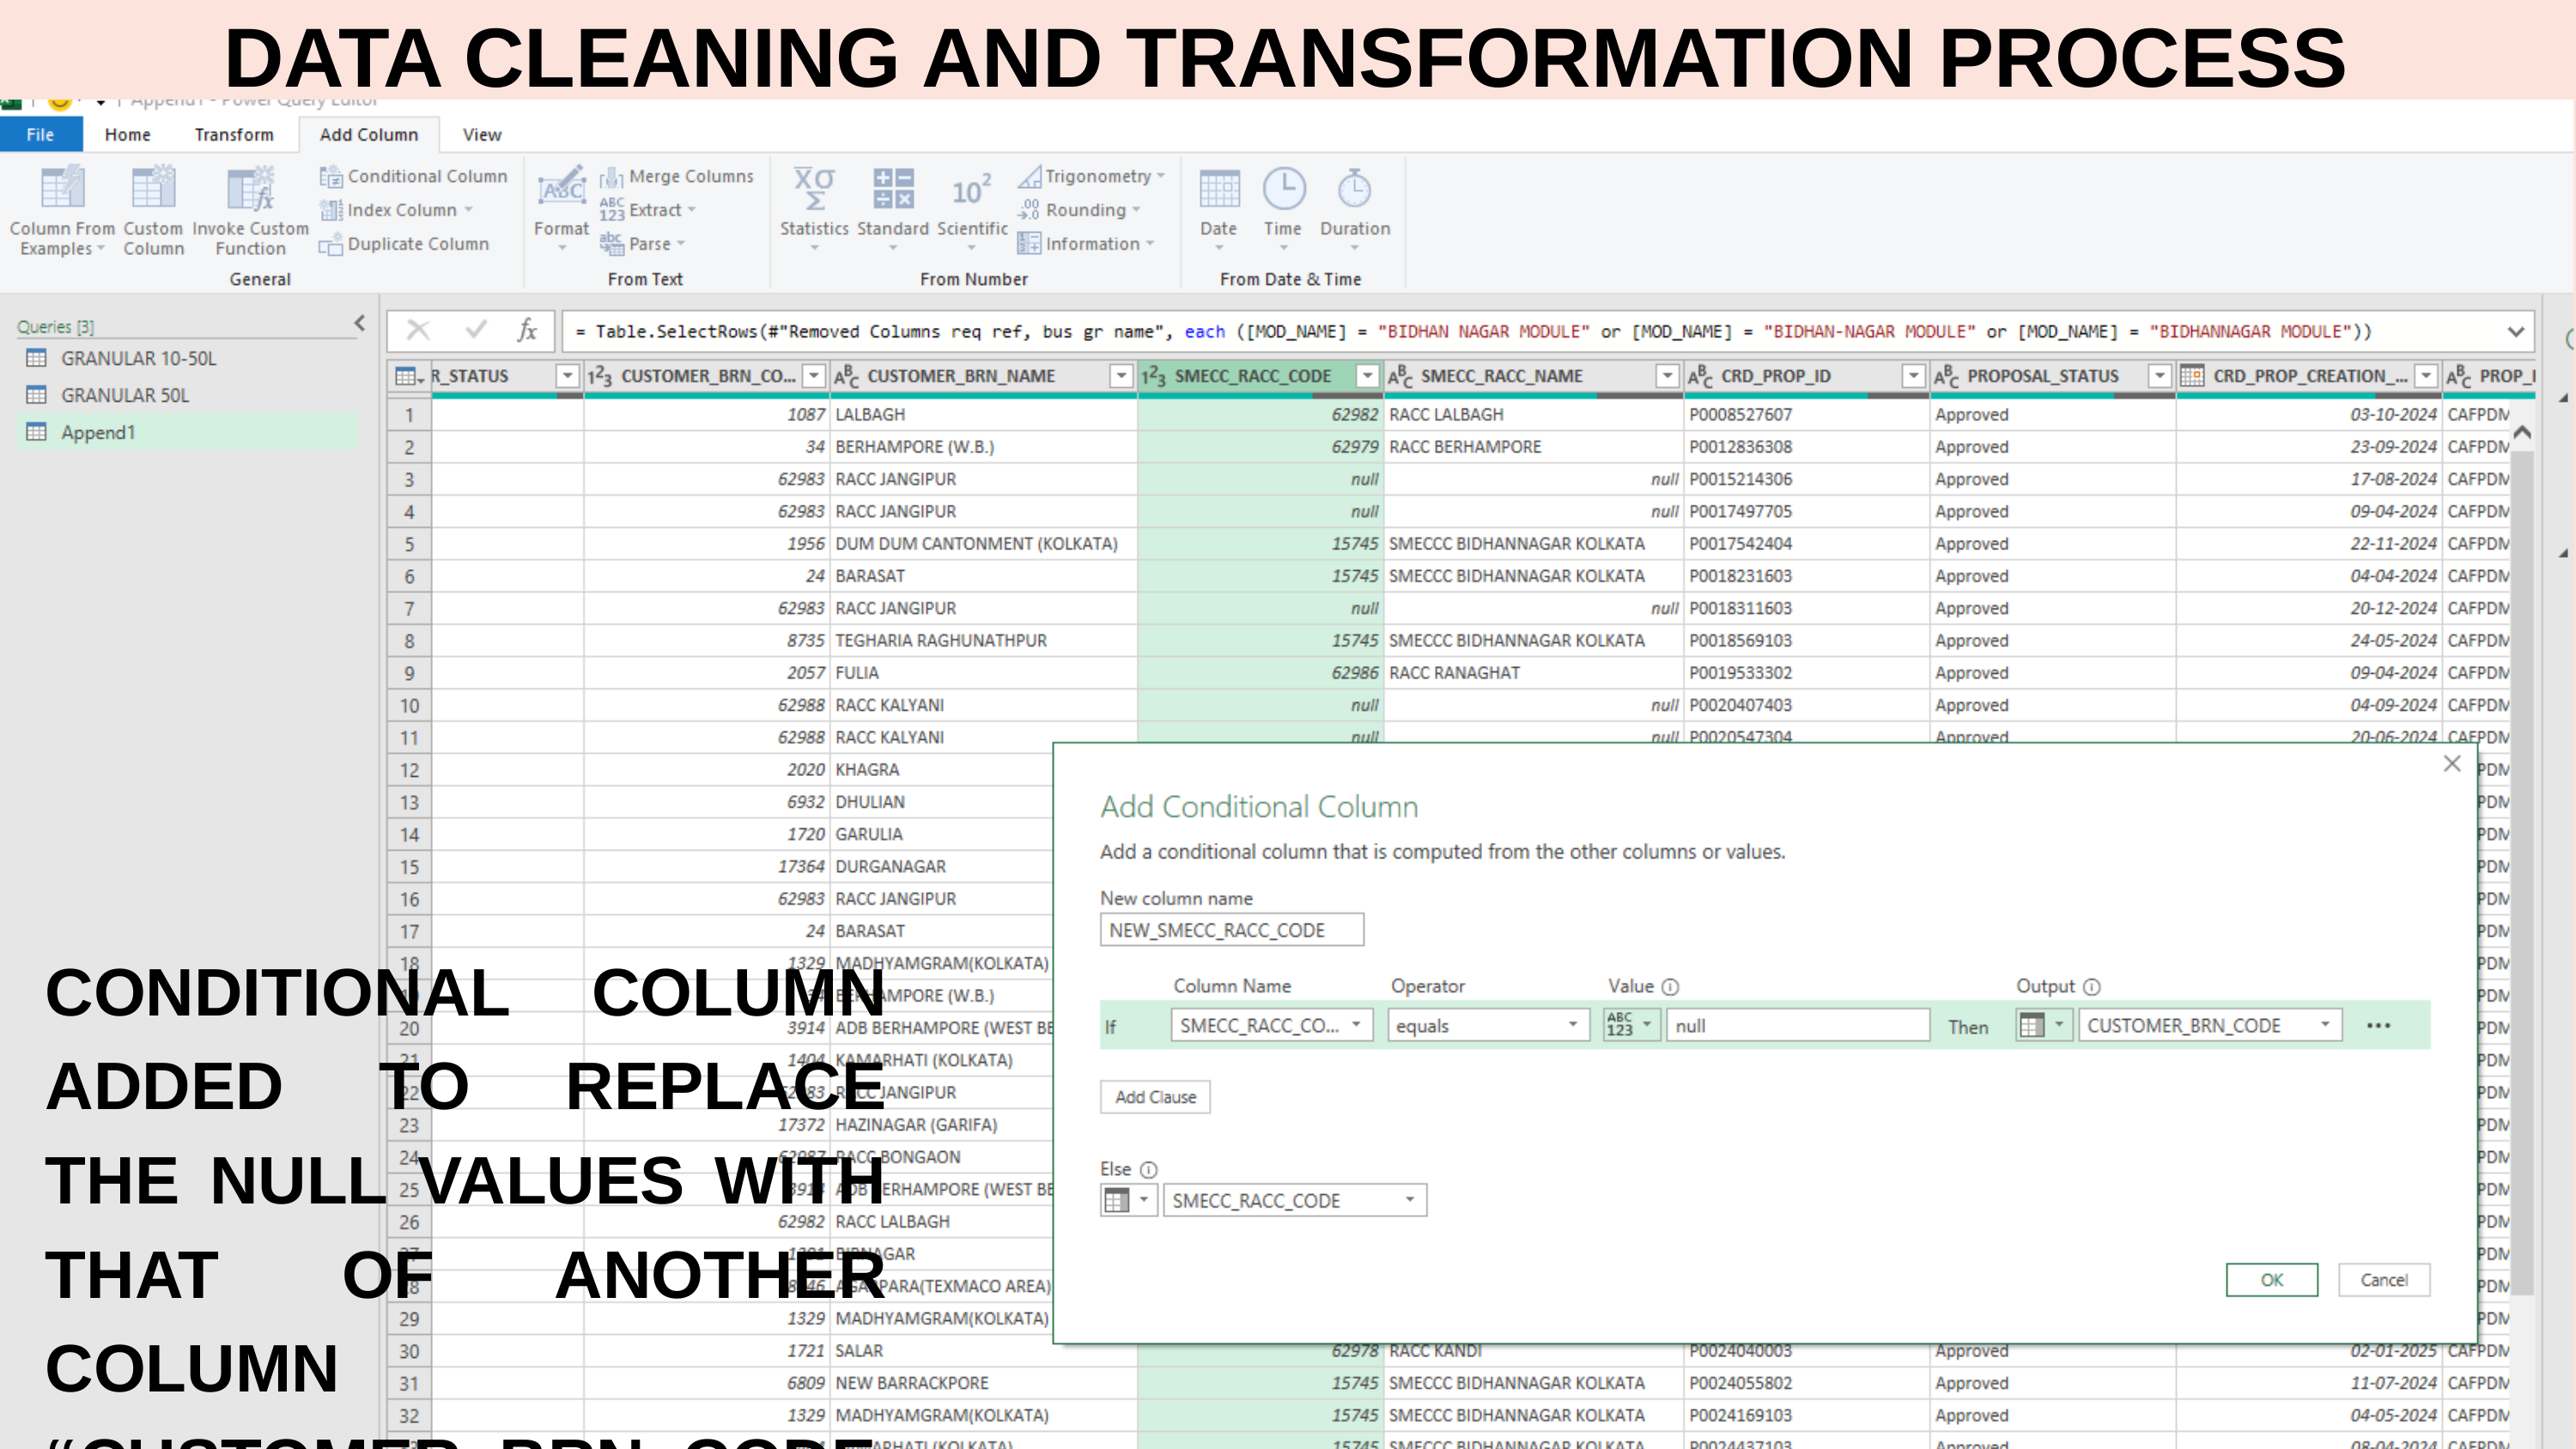

DATA CLEANING AND TRANSFORMATION PROCESS

CONDITIONAL COLUMN ADDED TO REPLACE THE NULL VALUES WITH THAT OF ANOTHER COLUMN “CUSTOMER_BRN_CODE”